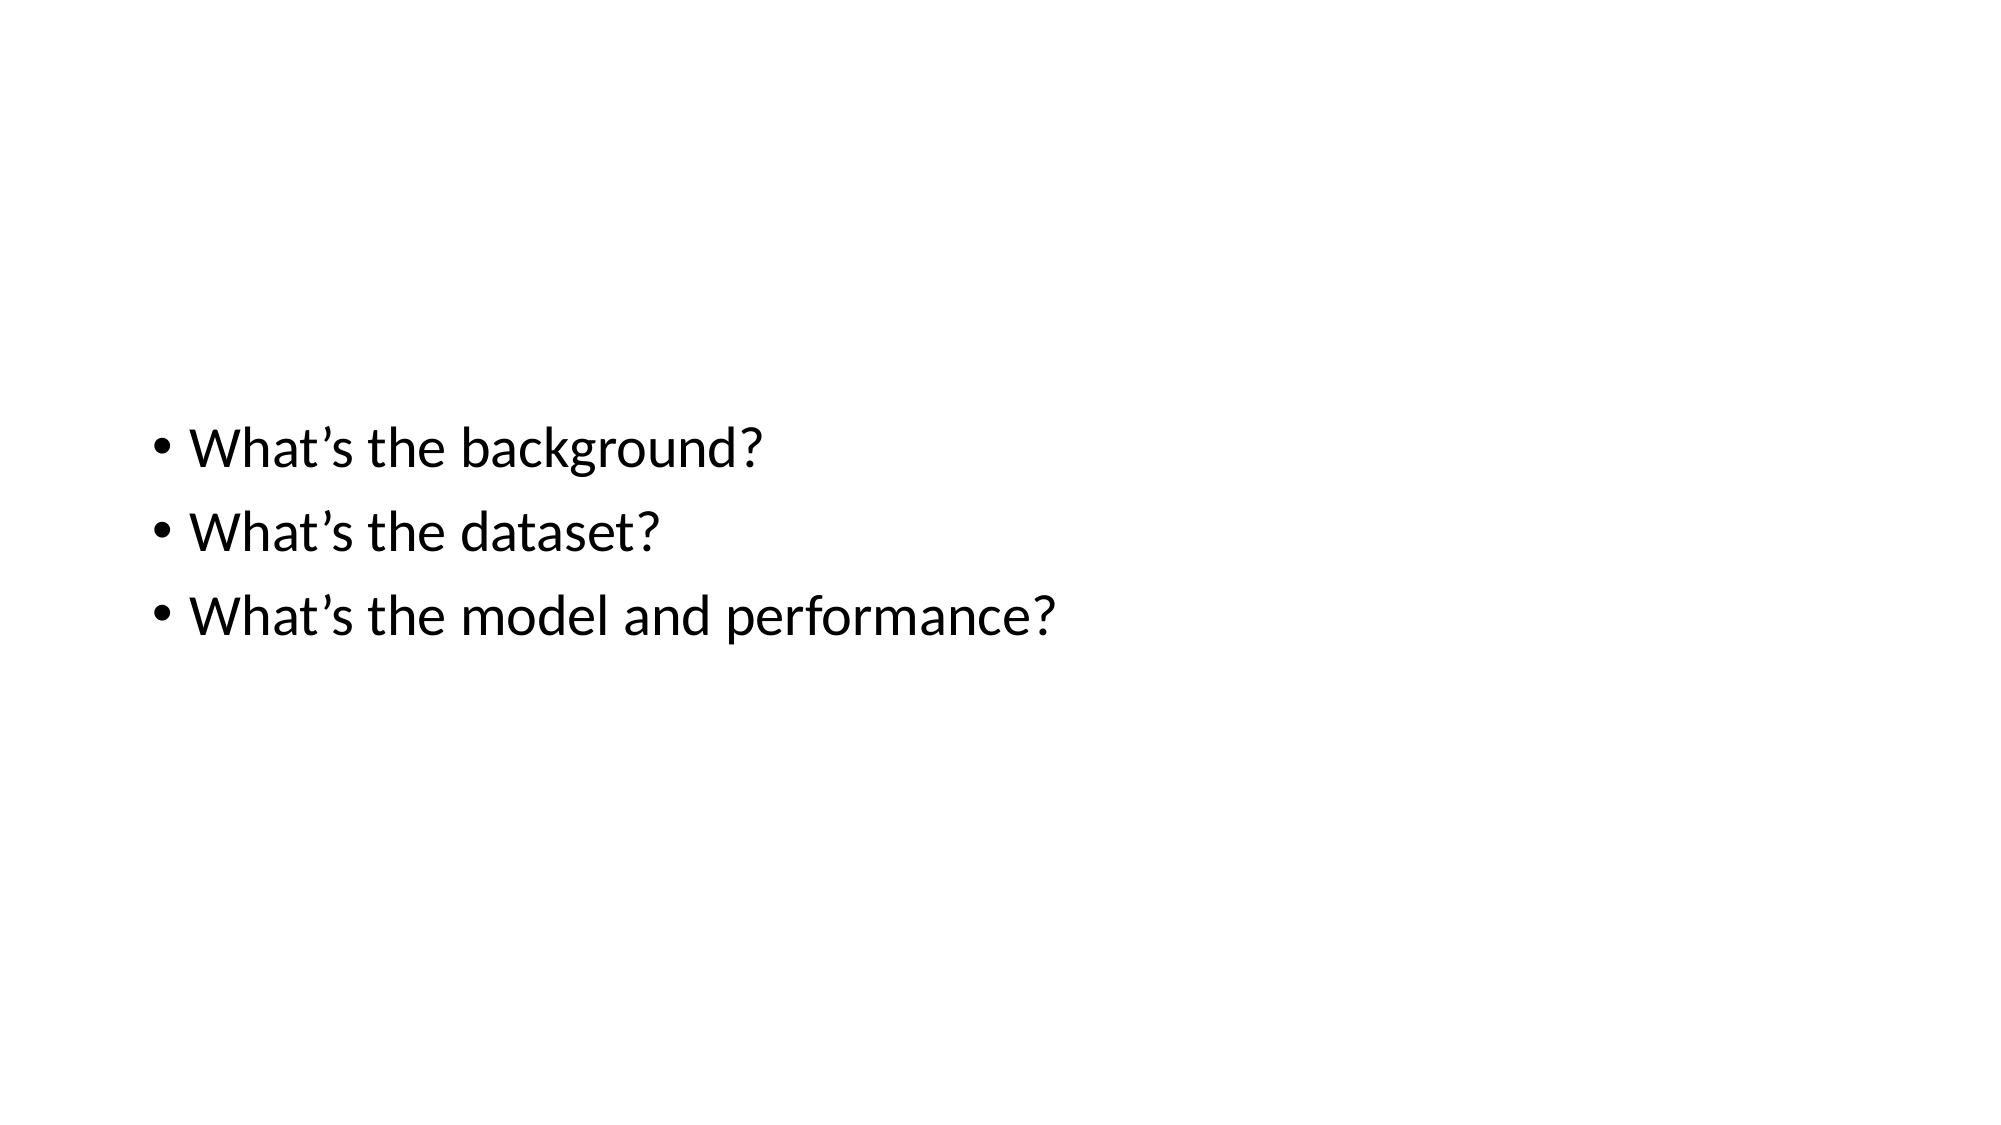

What’s the background?
What’s the dataset?
What’s the model and performance?